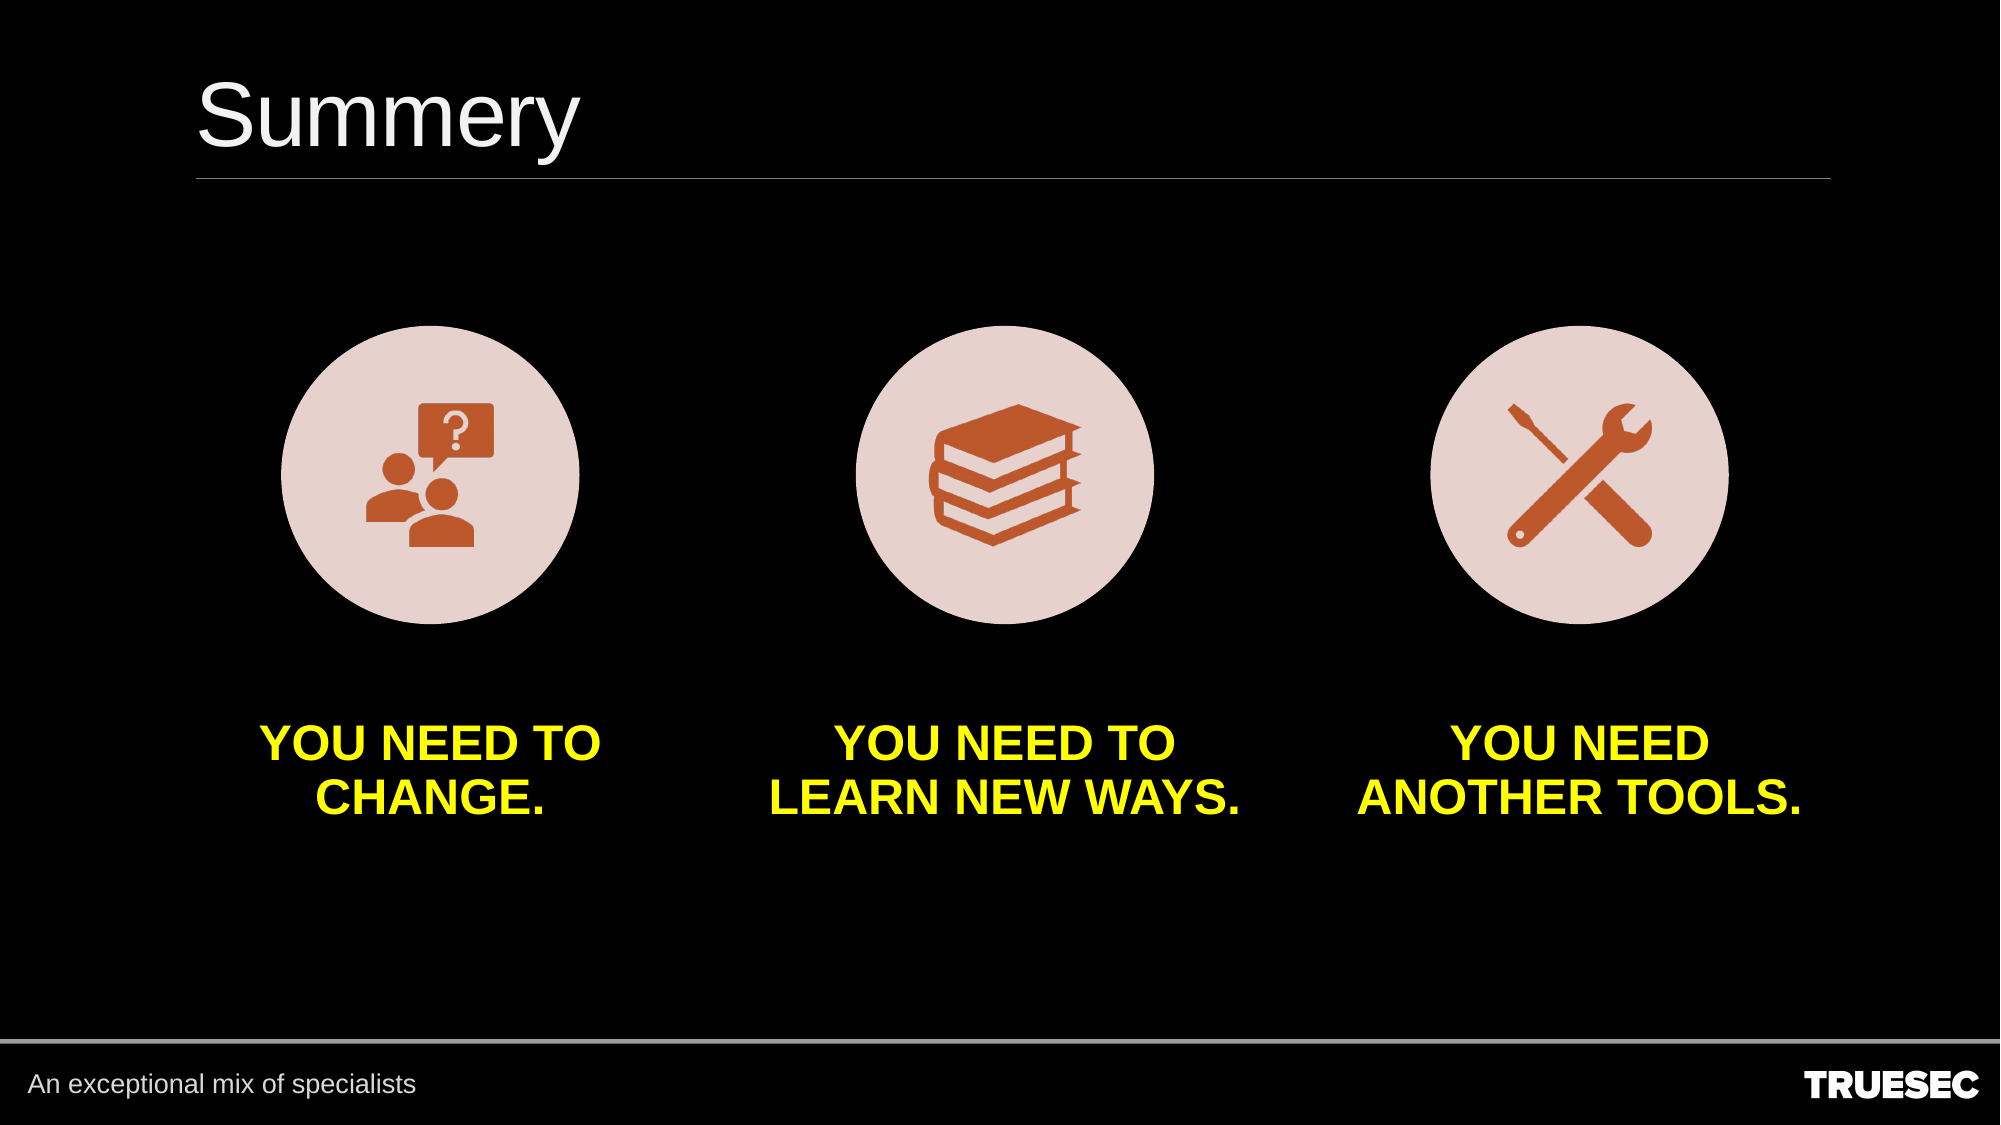

# Summery
YOU need to change.
YOU need to learn new ways.
YOU need another tools.